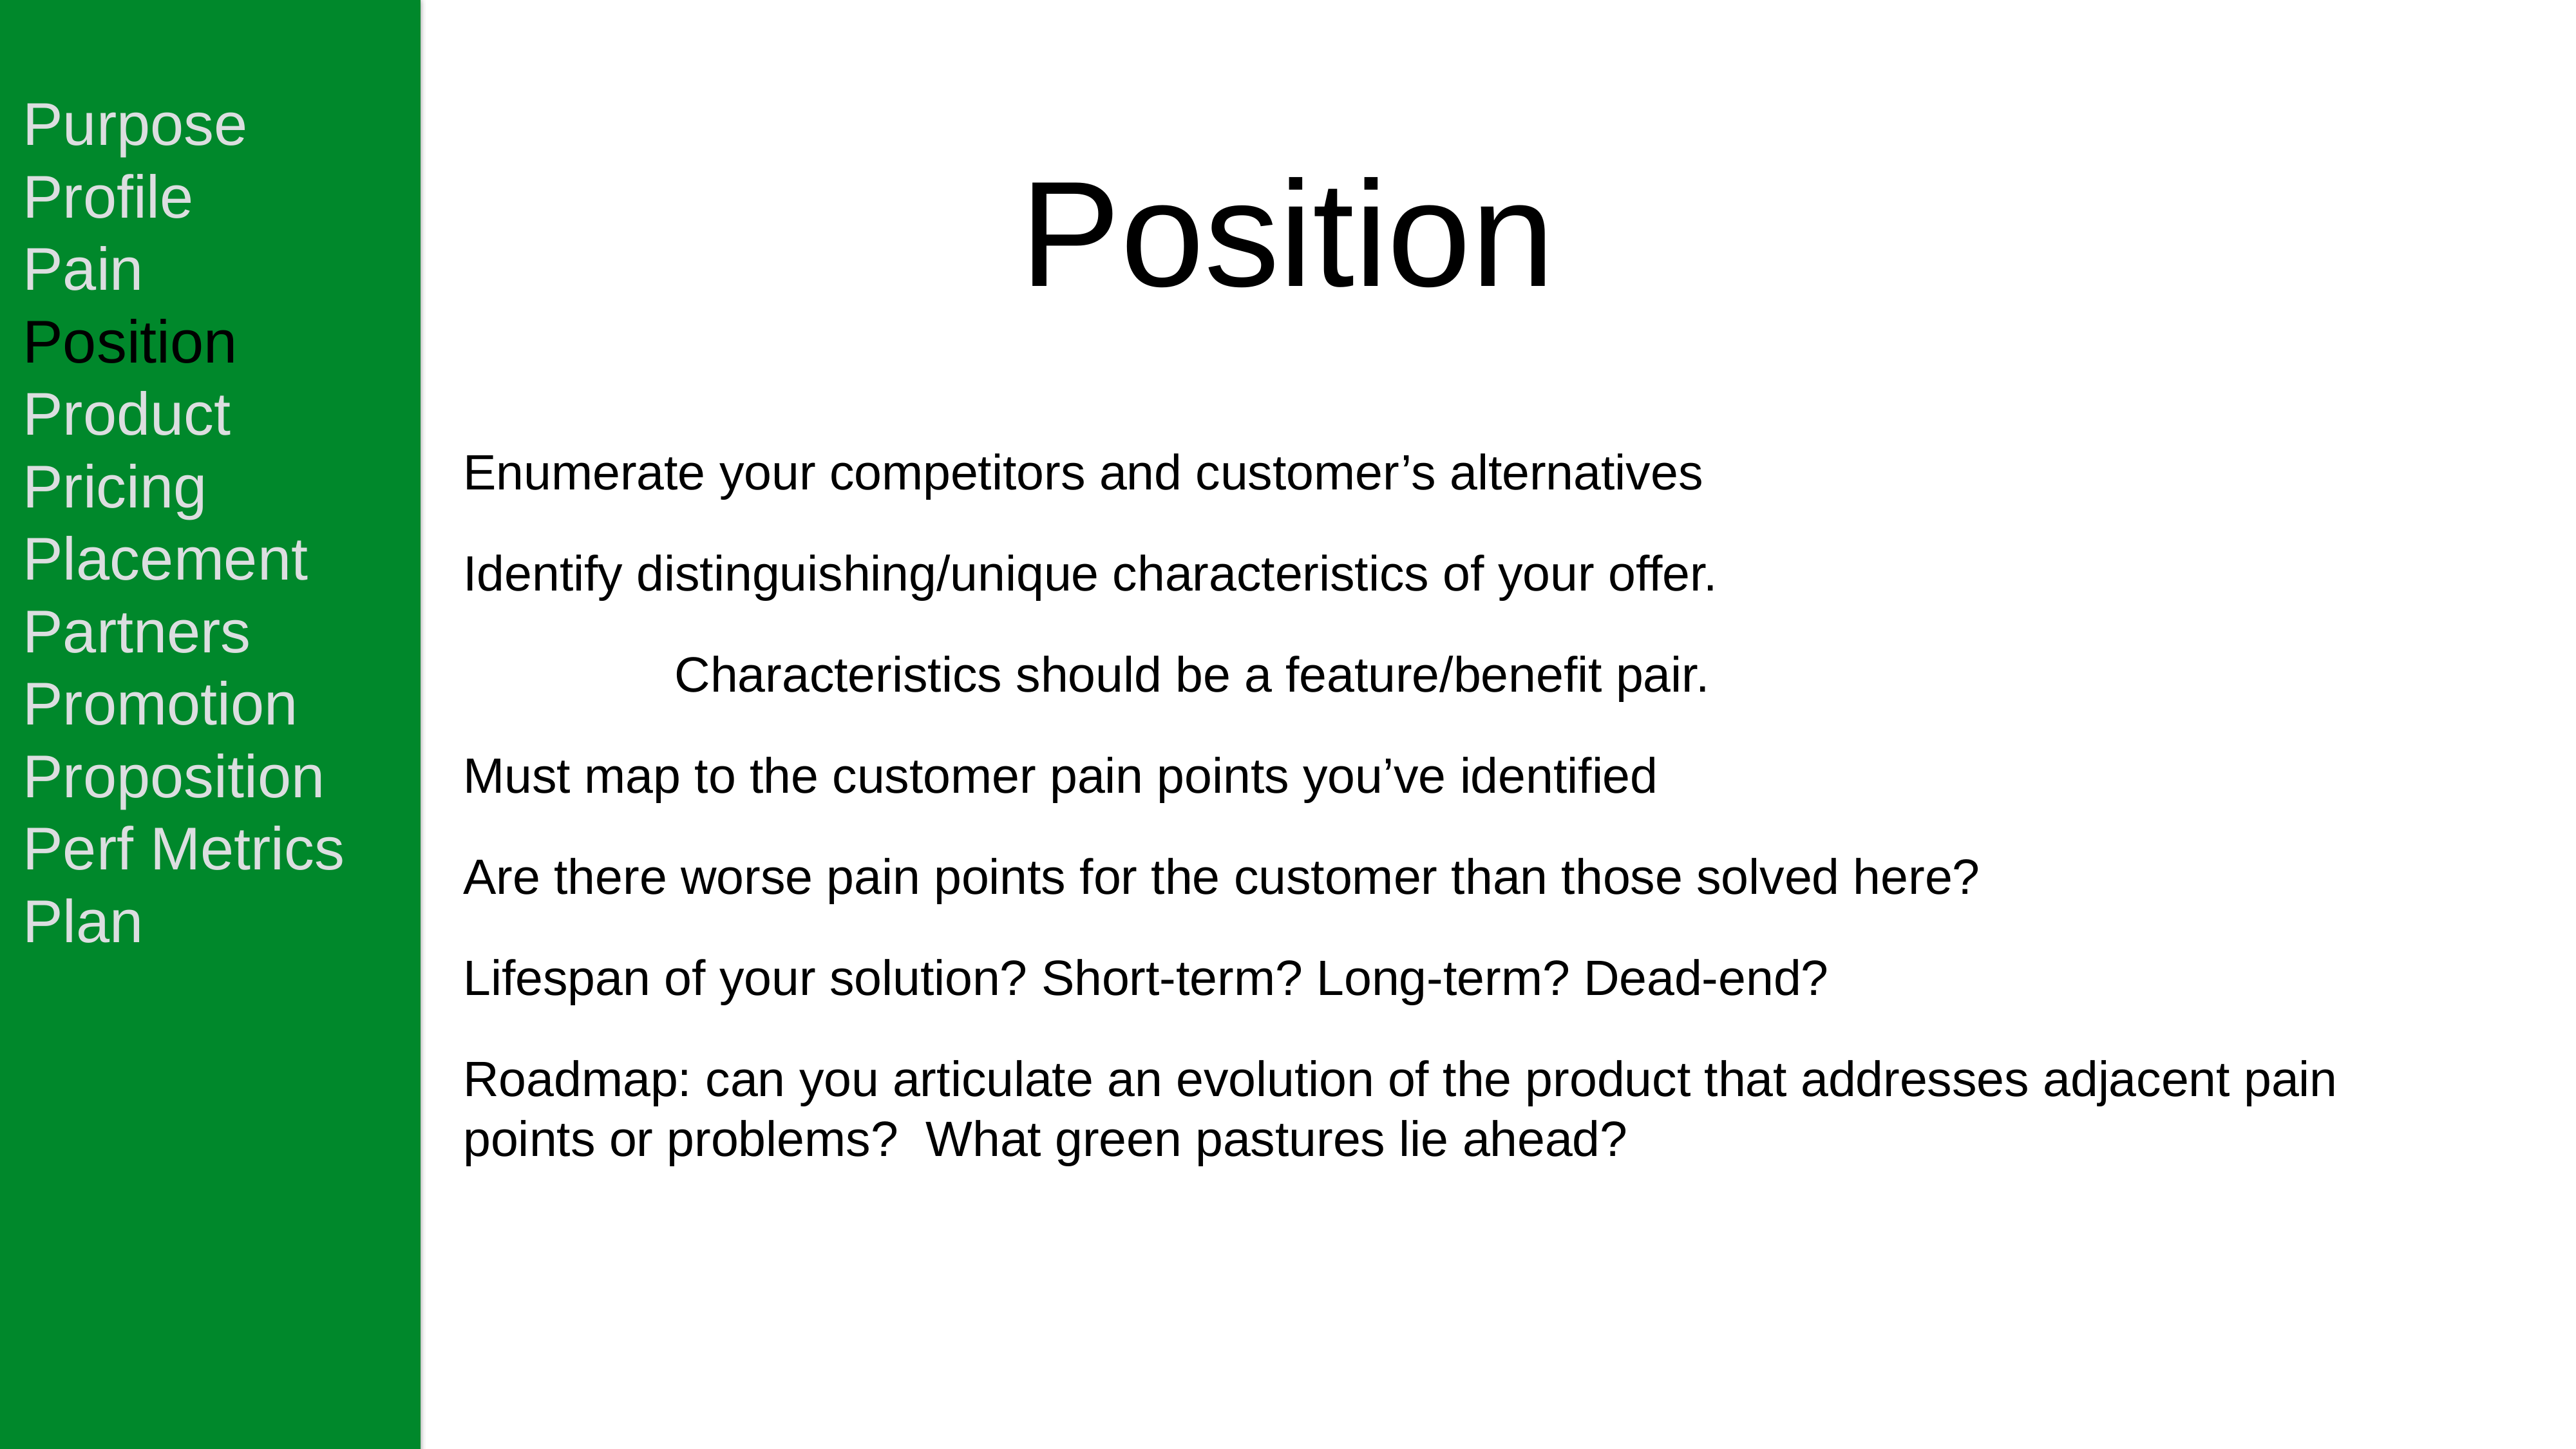

# Position
Purpose
Profile
Pain
Position
Product
Pricing
Placement
Partners
Promotion
Proposition
Perf Metrics
Plan
Enumerate your competitors and customer’s alternatives
Identify distinguishing/unique characteristics of your offer.
		Characteristics should be a feature/benefit pair.
Must map to the customer pain points you’ve identified
Are there worse pain points for the customer than those solved here?
Lifespan of your solution? Short-term? Long-term? Dead-end?
Roadmap: can you articulate an evolution of the product that addresses adjacent pain points or problems?  What green pastures lie ahead?